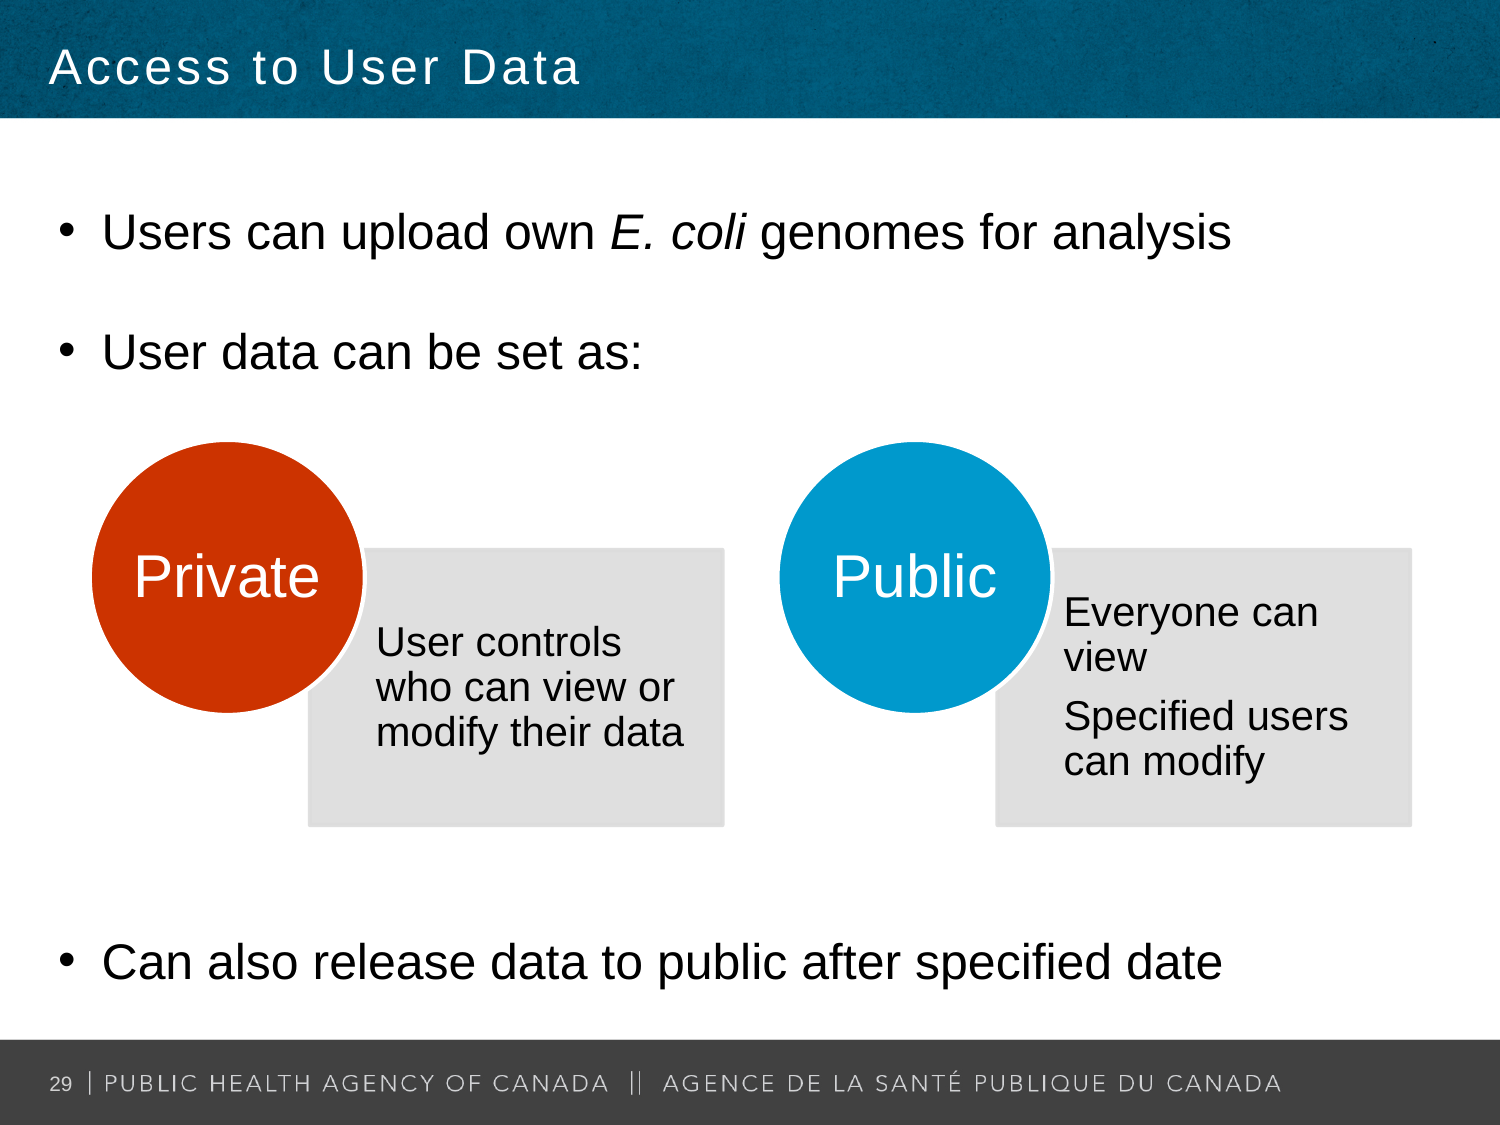

Access to User Data
Users can upload own E. coli genomes for analysis

User data can be set as:

Can also release data to public after specified date
User controls who can view or modify their data
Private
Everyone can view
Specified users can modify
Public
29